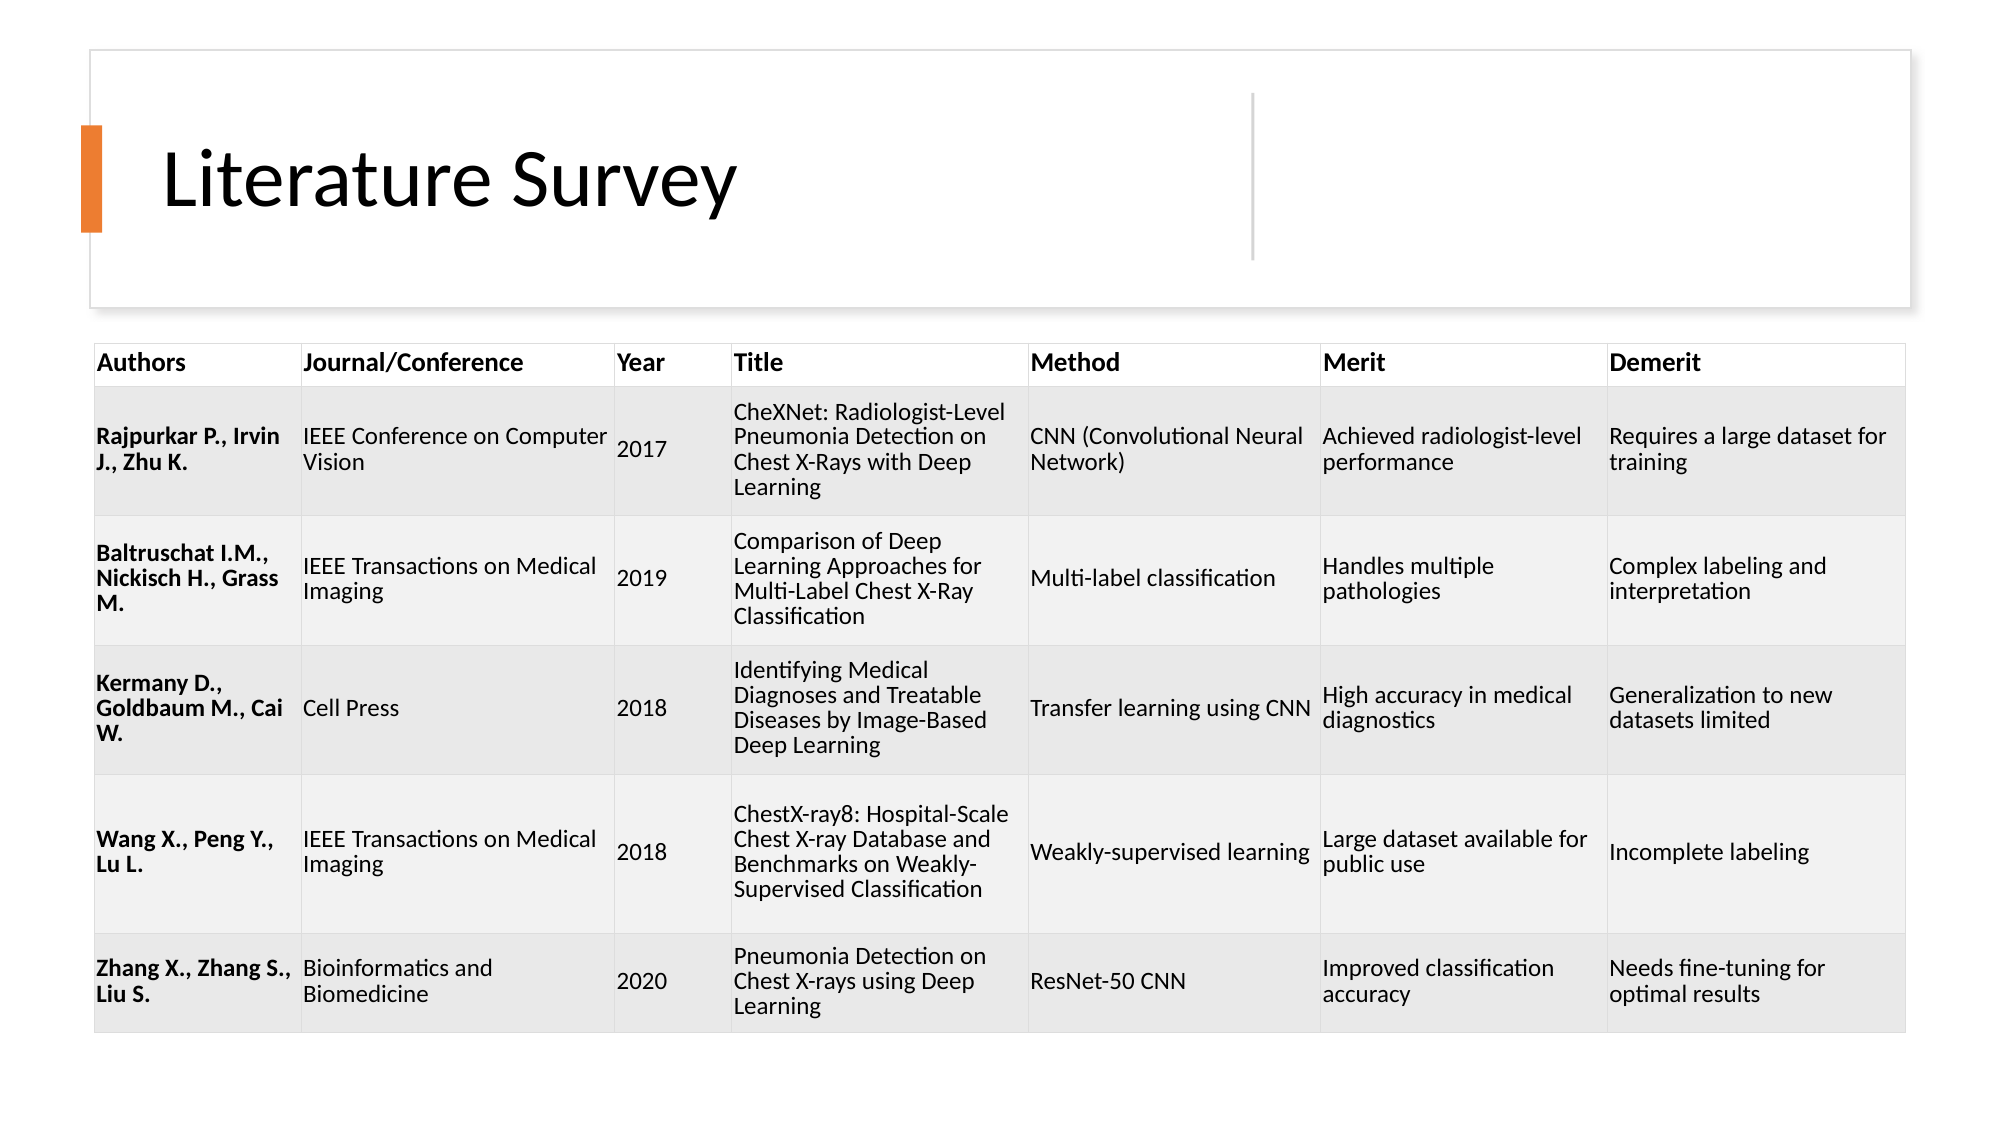

# Literature Survey

| Authors | Journal/Conference | Year | Title | Method | Merit | Demerit |
| --- | --- | --- | --- | --- | --- | --- |
| Rajpurkar P., Irvin J., Zhu K. | IEEE Conference on Computer Vision | 2017 | CheXNet: Radiologist-Level Pneumonia Detection on Chest X-Rays with Deep Learning | CNN (Convolutional Neural Network) | Achieved radiologist-level performance | Requires a large dataset for training |
| Baltruschat I.M., Nickisch H., Grass M. | IEEE Transactions on Medical Imaging | 2019 | Comparison of Deep Learning Approaches for Multi-Label Chest X-Ray Classification | Multi-label classification | Handles multiple pathologies | Complex labeling and interpretation |
| Kermany D., Goldbaum M., Cai W. | Cell Press | 2018 | Identifying Medical Diagnoses and Treatable Diseases by Image-Based Deep Learning | Transfer learning using CNN | High accuracy in medical diagnostics | Generalization to new datasets limited |
| Wang X., Peng Y., Lu L. | IEEE Transactions on Medical Imaging | 2018 | ChestX-ray8: Hospital-Scale Chest X-ray Database and Benchmarks on Weakly-Supervised Classification | Weakly-supervised learning | Large dataset available for public use | Incomplete labeling |
| Zhang X., Zhang S., Liu S. | Bioinformatics and Biomedicine | 2020 | Pneumonia Detection on Chest X-rays using Deep Learning | ResNet-50 CNN | Improved classification accuracy | Needs fine-tuning for optimal results |